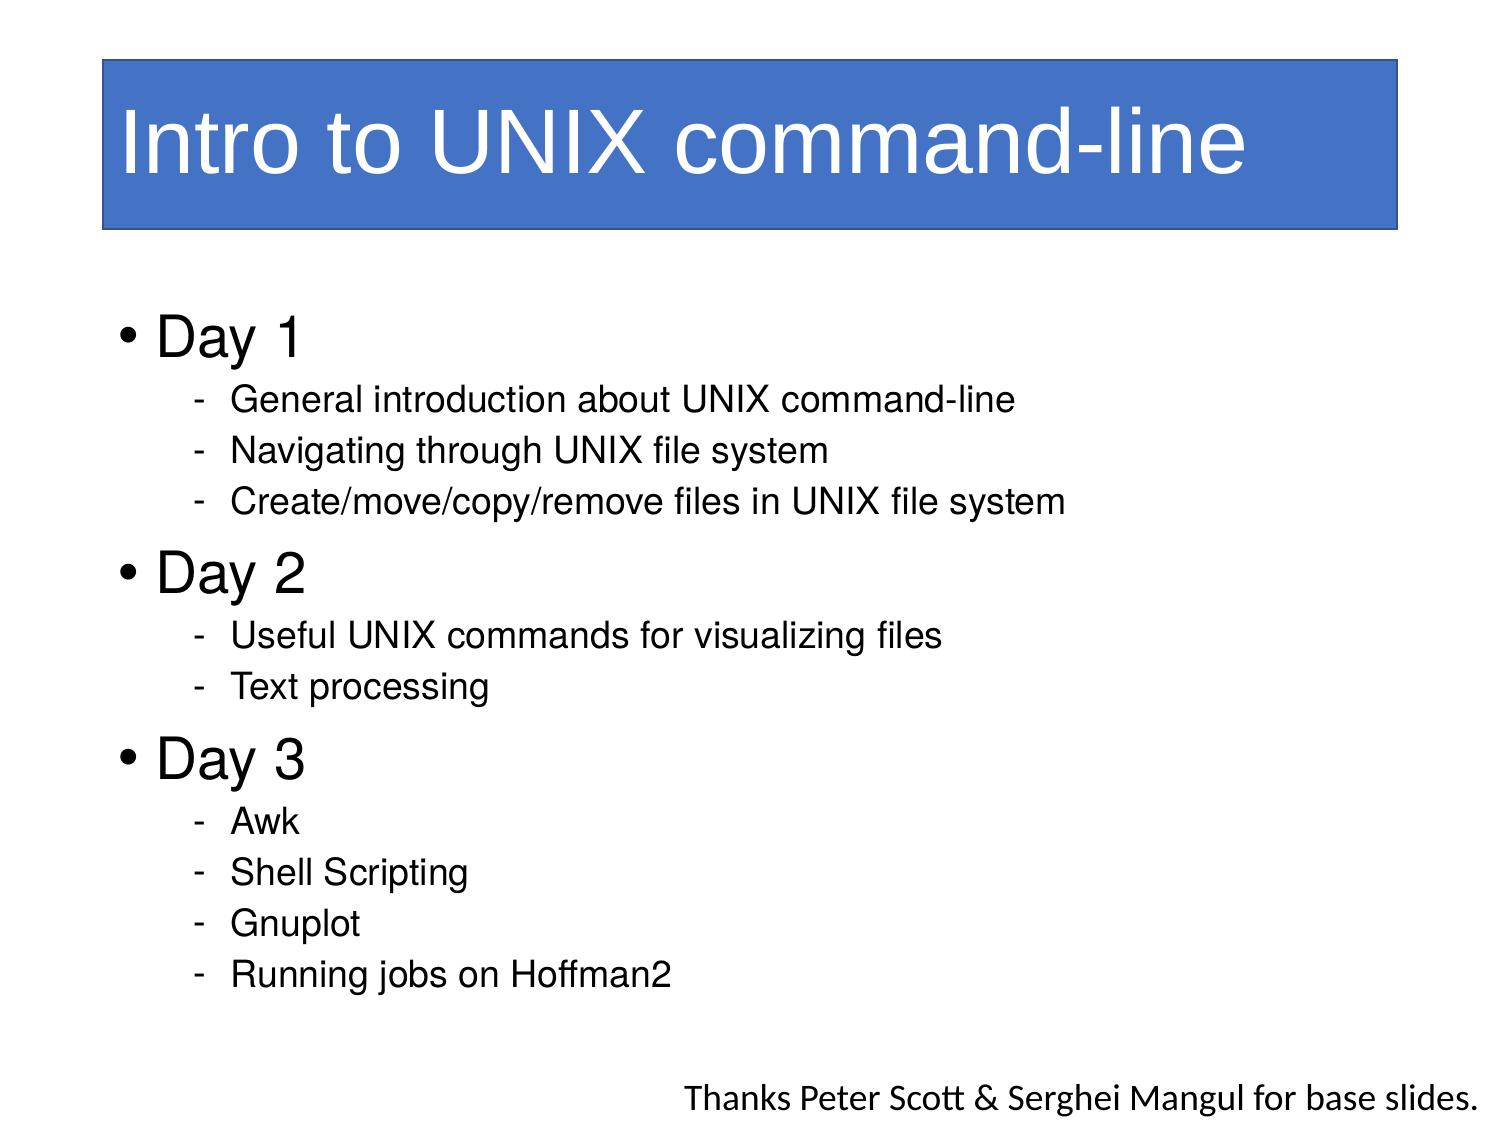

Intro to UNIX command-line
Day 1
General introduction about UNIX command-line
Navigating through UNIX file system
Create/move/copy/remove files in UNIX file system
Day 2
Useful UNIX commands for visualizing files
Text processing
Day 3
Awk
Shell Scripting
Gnuplot
Running jobs on Hoffman2

Thanks Peter Scott & Serghei Mangul for base slides.